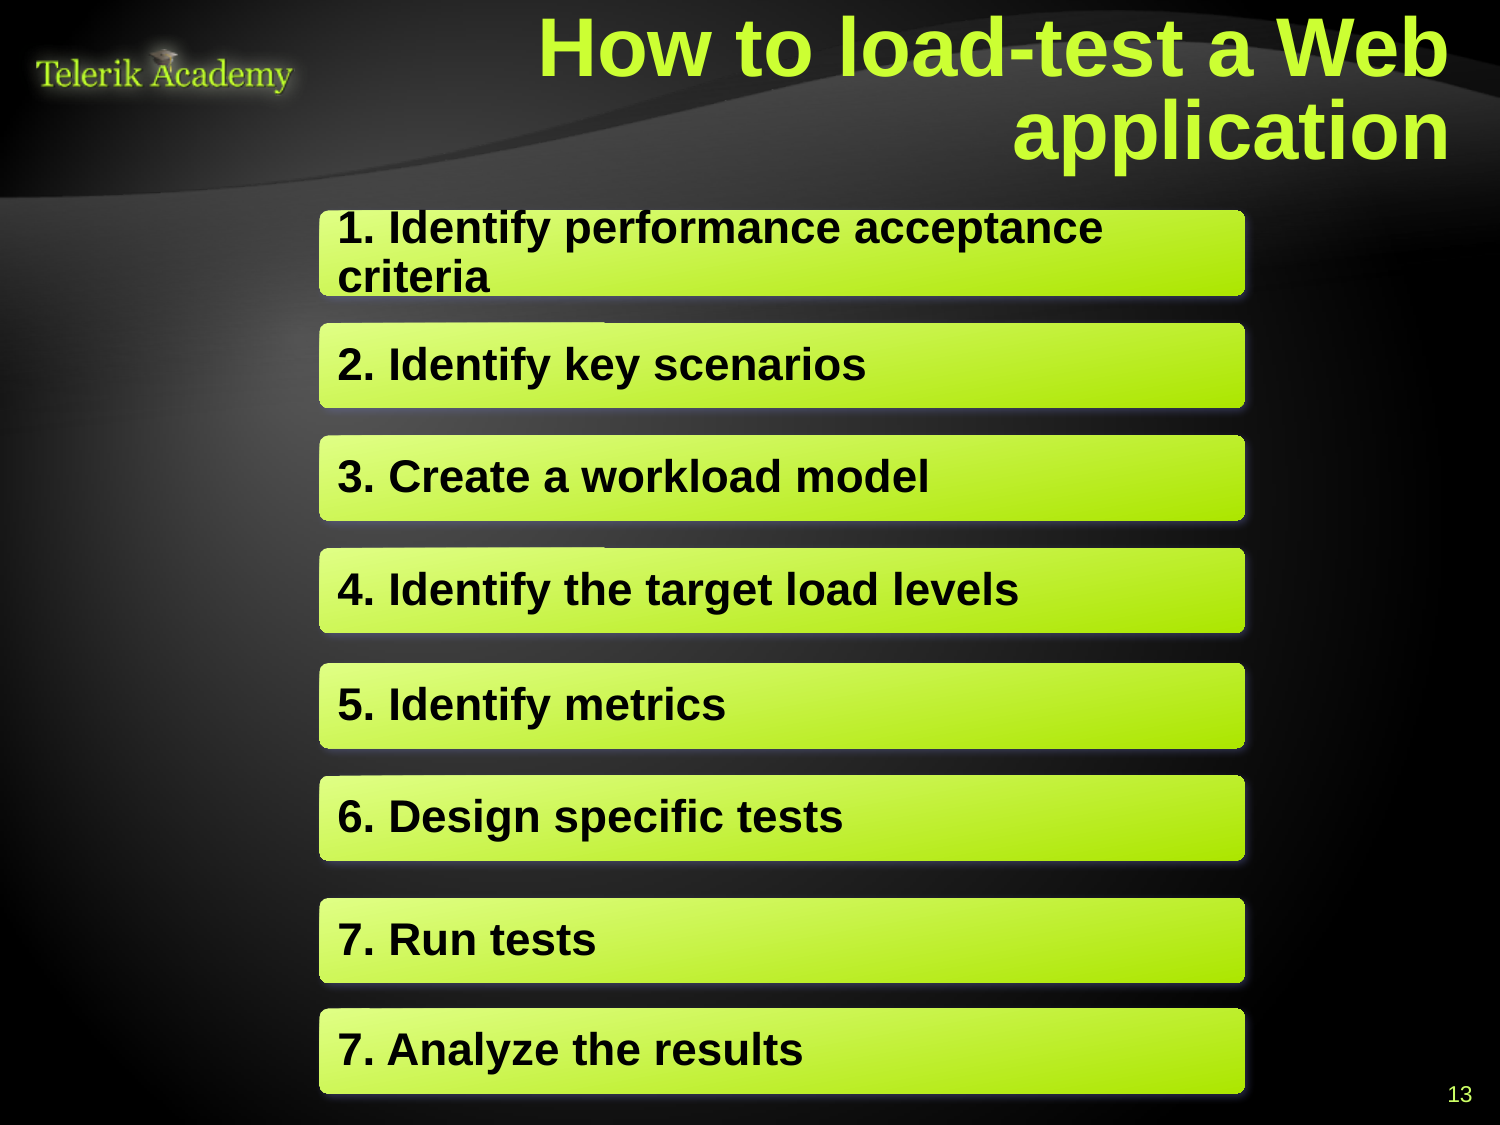

# How to load-test a Web application

1. Identify performance acceptance criteria

2. Identify key scenarios

3. Create a workload model

4. Identify the target load levels

5. Identify metrics

6. Design specific tests

7. Run tests

7. Analyze the results
13